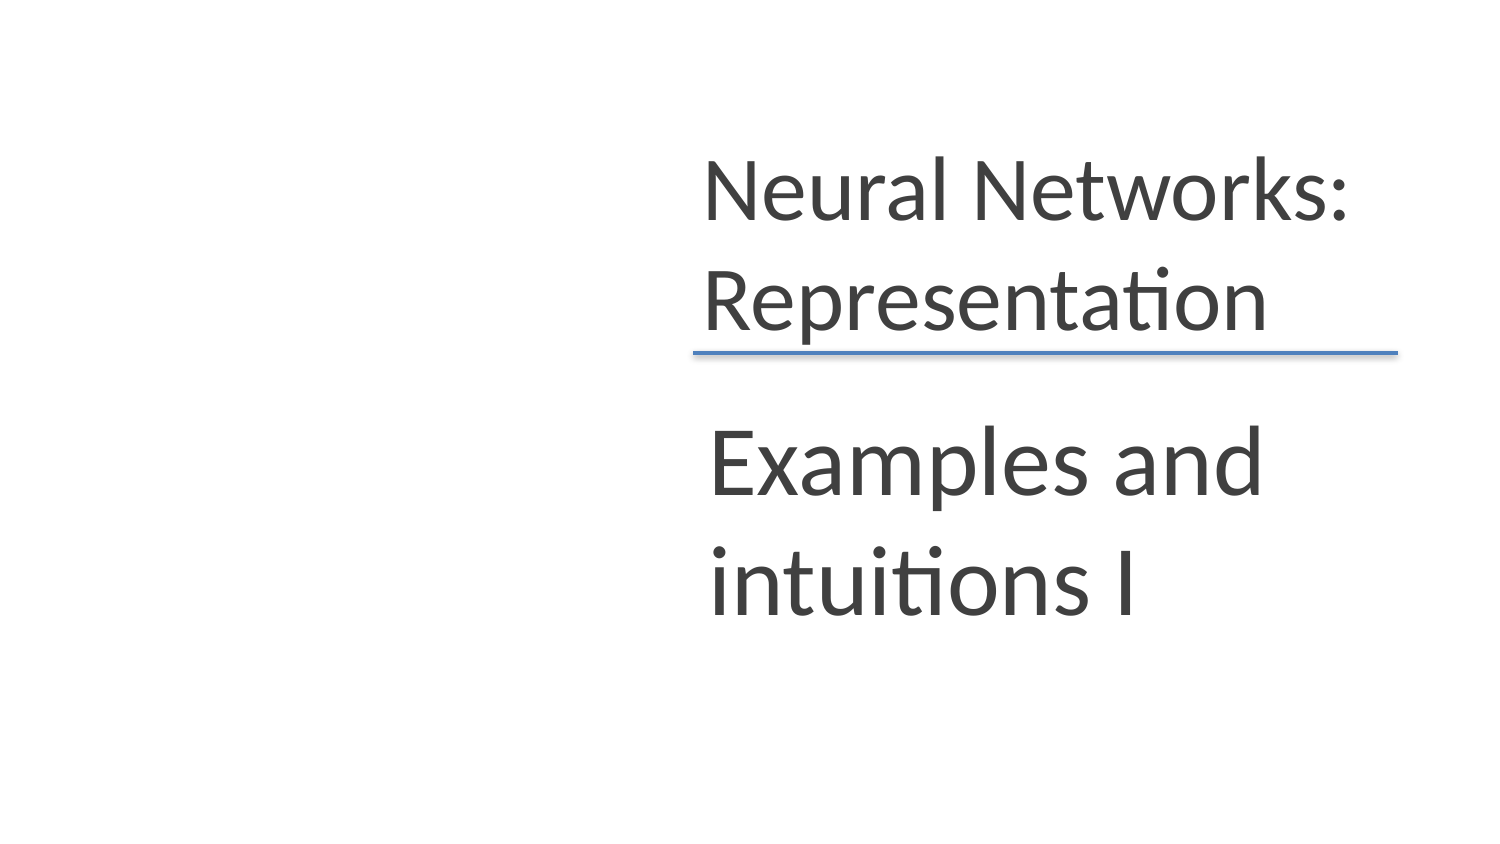

Neural Networks: Representation
Examples and intuitions I